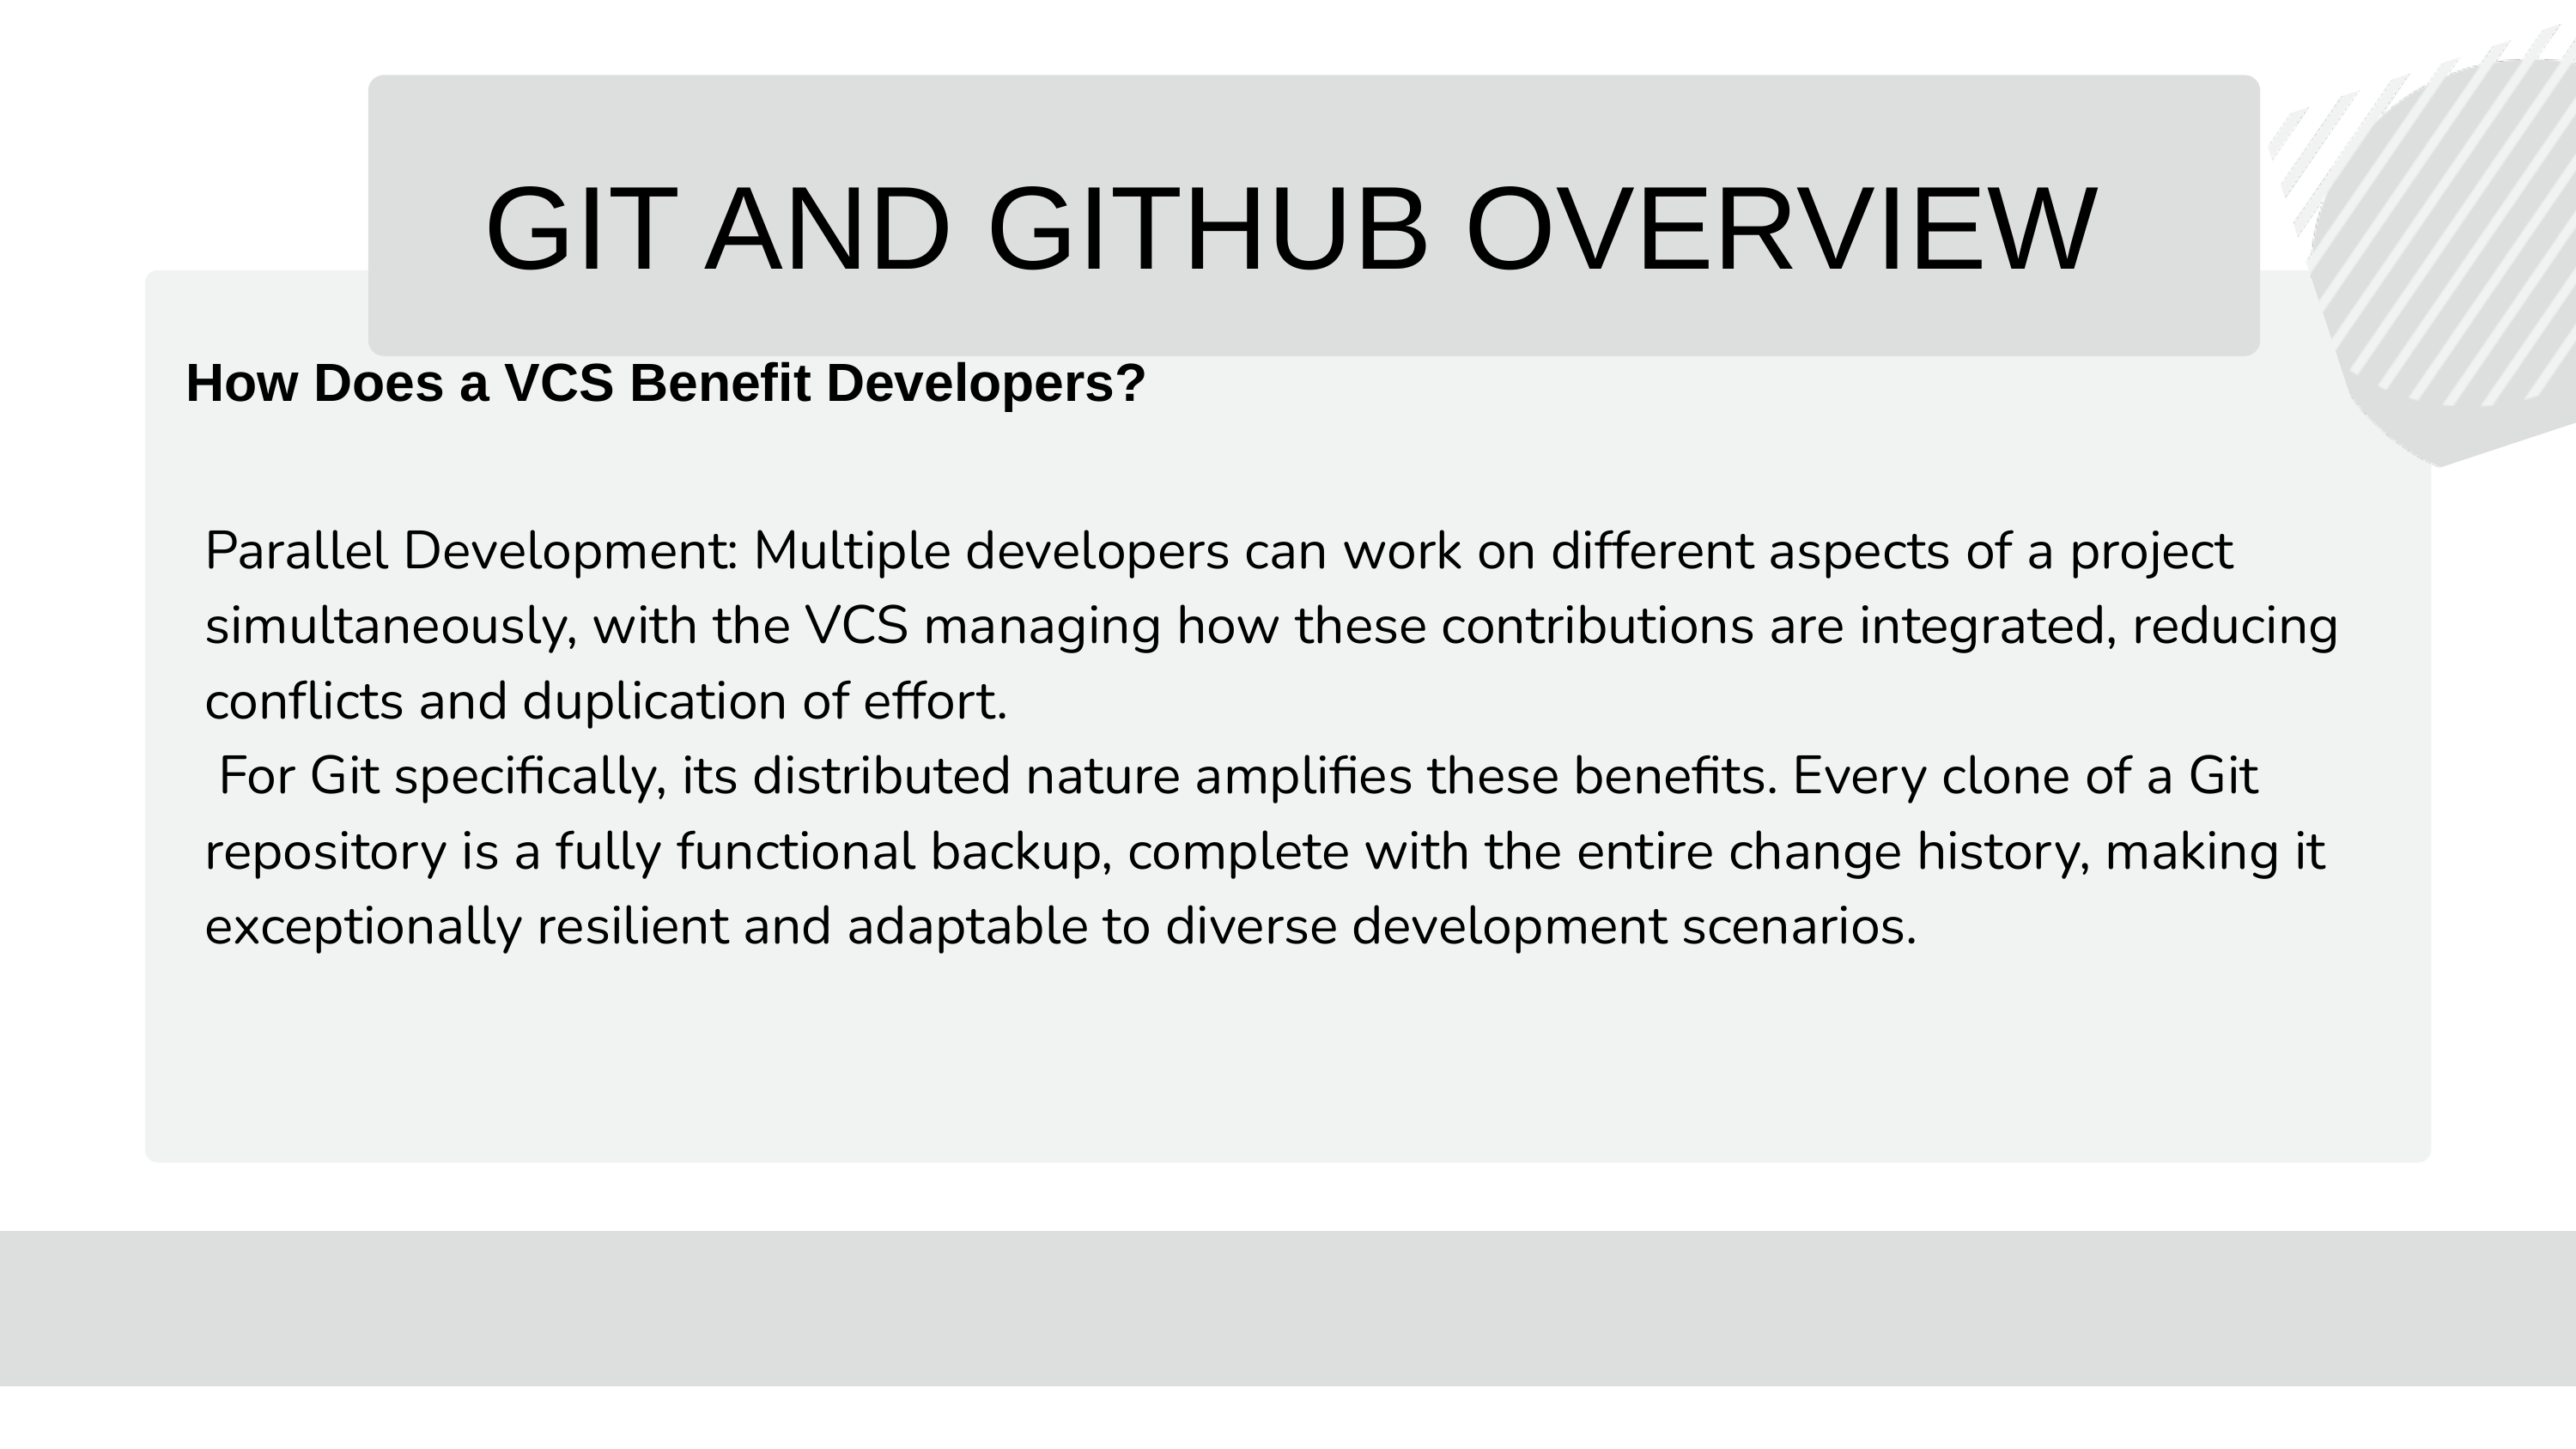

GIT AND GITHUB OVERVIEW

How Does a VCS Benefit Developers?

Parallel Development: Multiple developers can work on different aspects of a project simultaneously, with the VCS managing how these contributions are integrated, reducing conflicts and duplication of effort.
 For Git specifically, its distributed nature amplifies these benefits. Every clone of a Git repository is a fully functional backup, complete with the entire change history, making it exceptionally resilient and adaptable to diverse development scenarios.